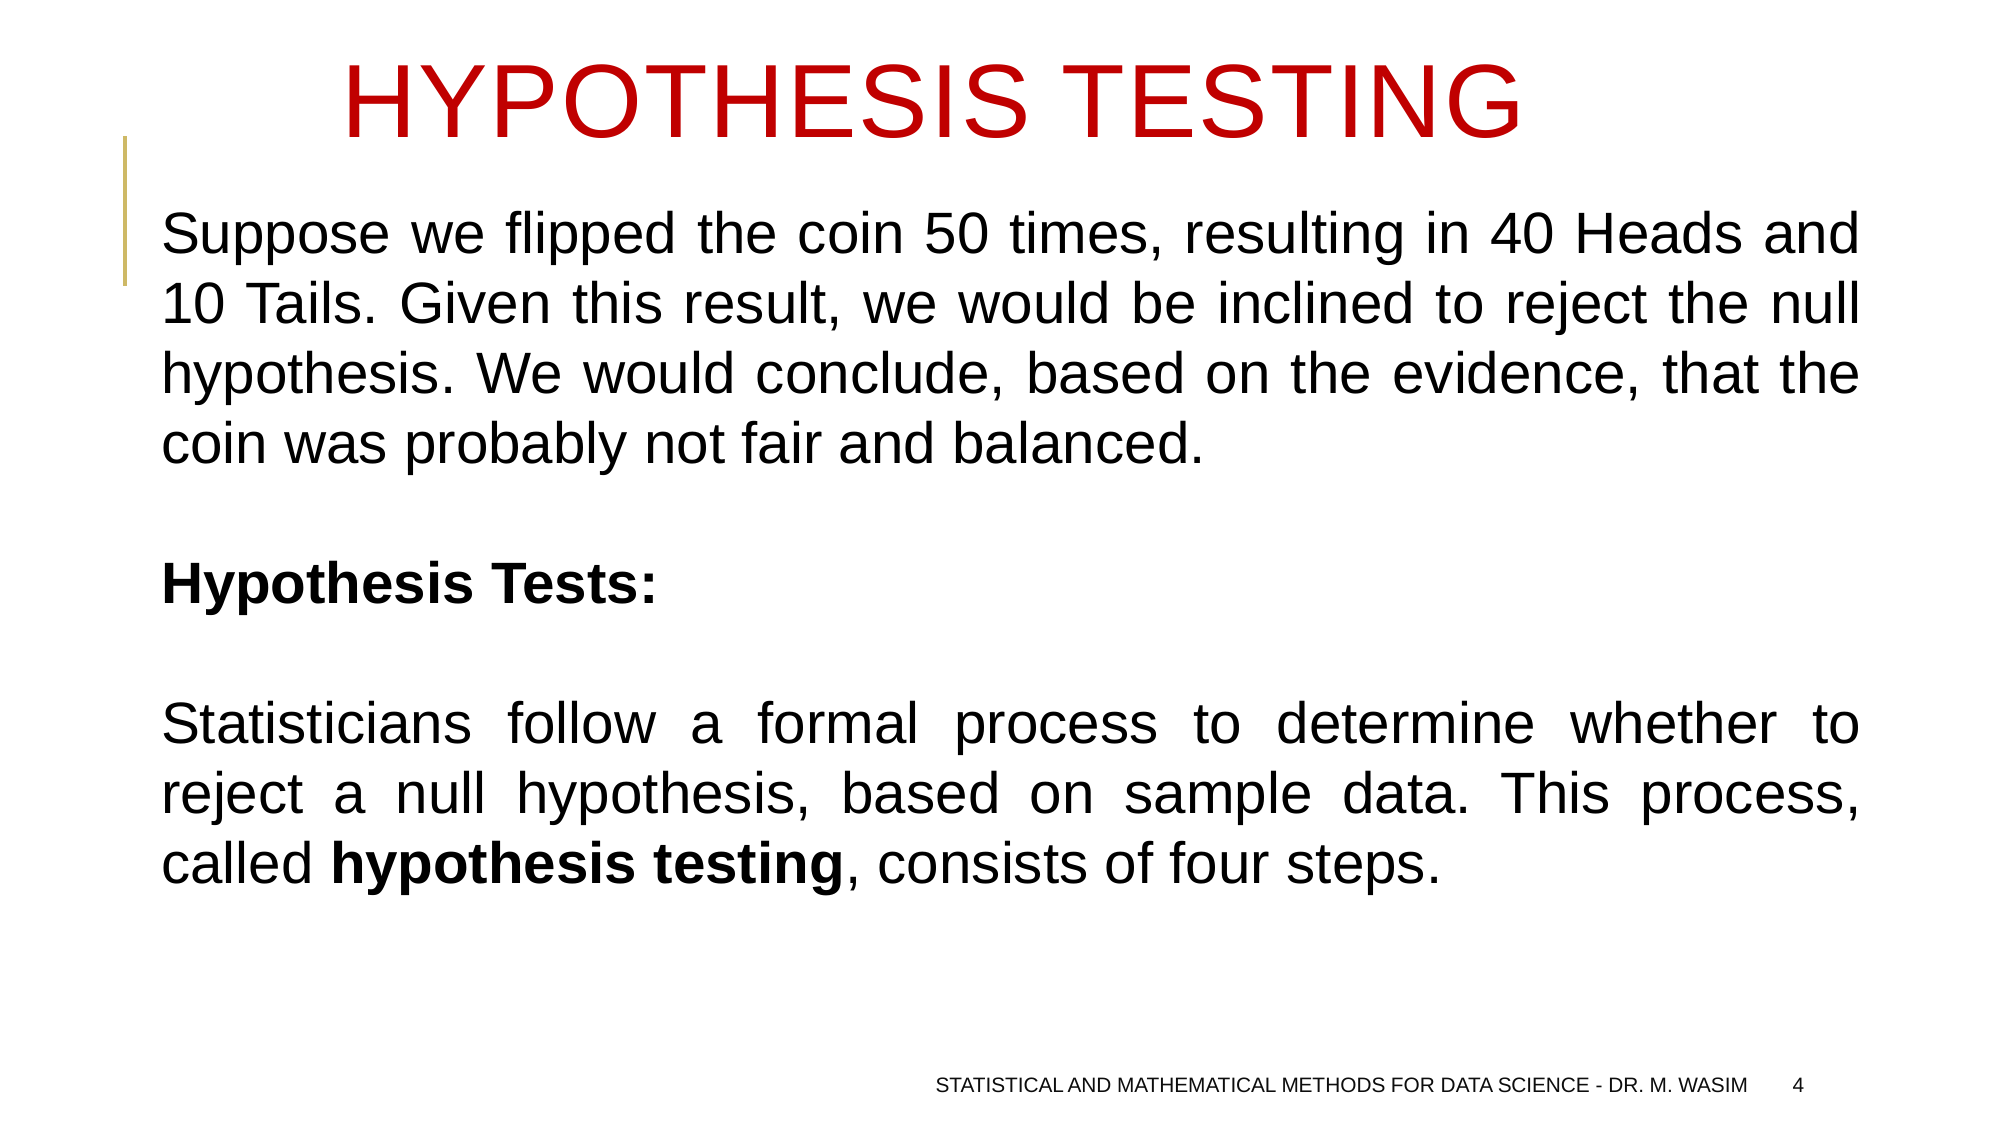

Hypothesis testing
Suppose we flipped the coin 50 times, resulting in 40 Heads and 10 Tails. Given this result, we would be inclined to reject the null hypothesis. We would conclude, based on the evidence, that the coin was probably not fair and balanced.

Hypothesis Tests:

Statisticians follow a formal process to determine whether to reject a null hypothesis, based on sample data. This process, called hypothesis testing, consists of four steps.

 Statistical and mathematical methods for data science - DR. M. Wasim
4